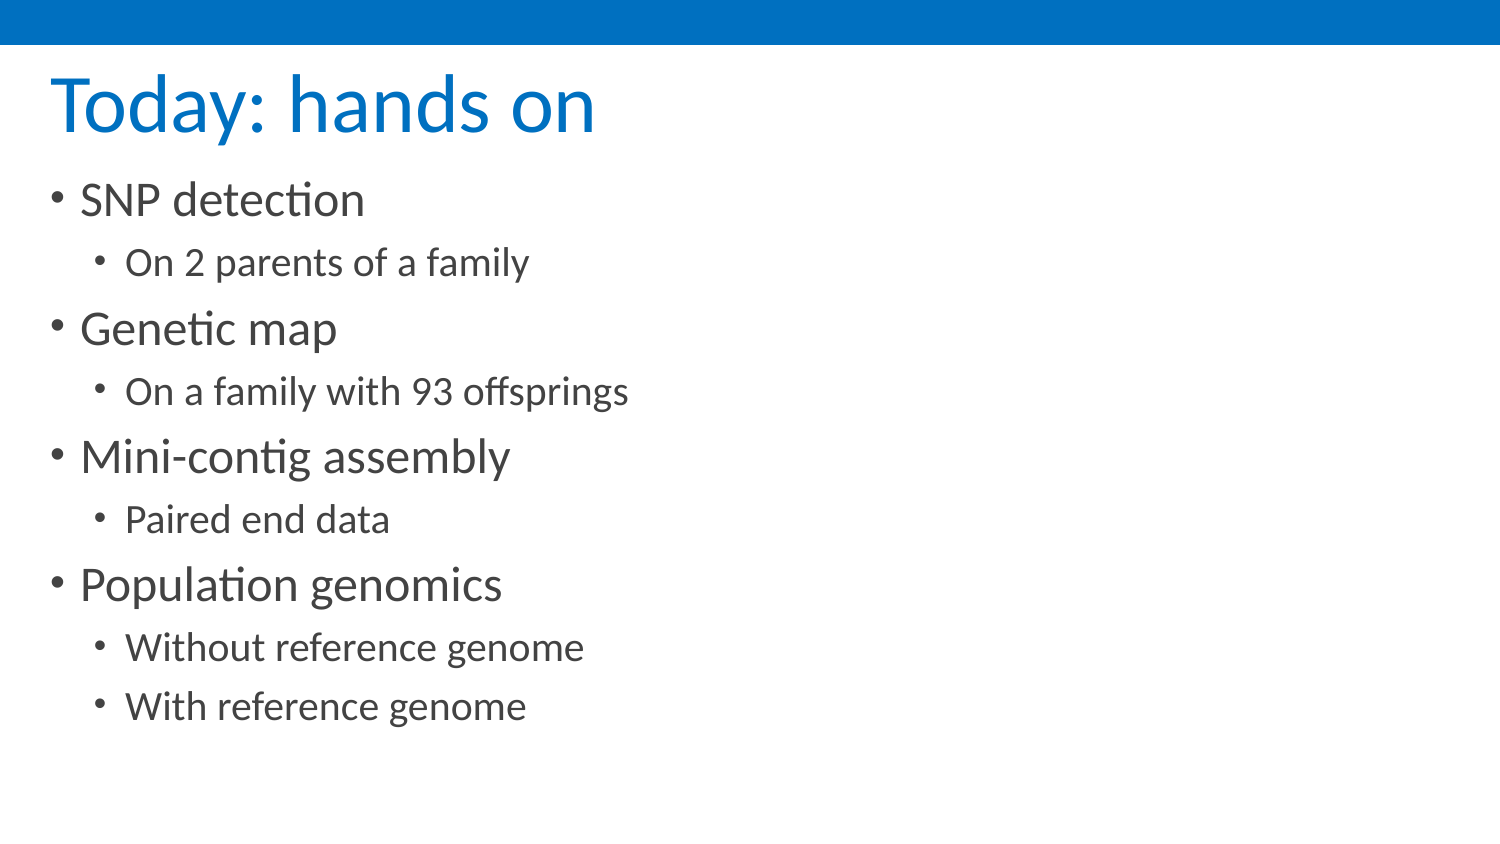

# Today: hands on
SNP detection
On 2 parents of a family
Genetic map
On a family with 93 offsprings
Mini-contig assembly
Paired end data
Population genomics
Without reference genome
With reference genome